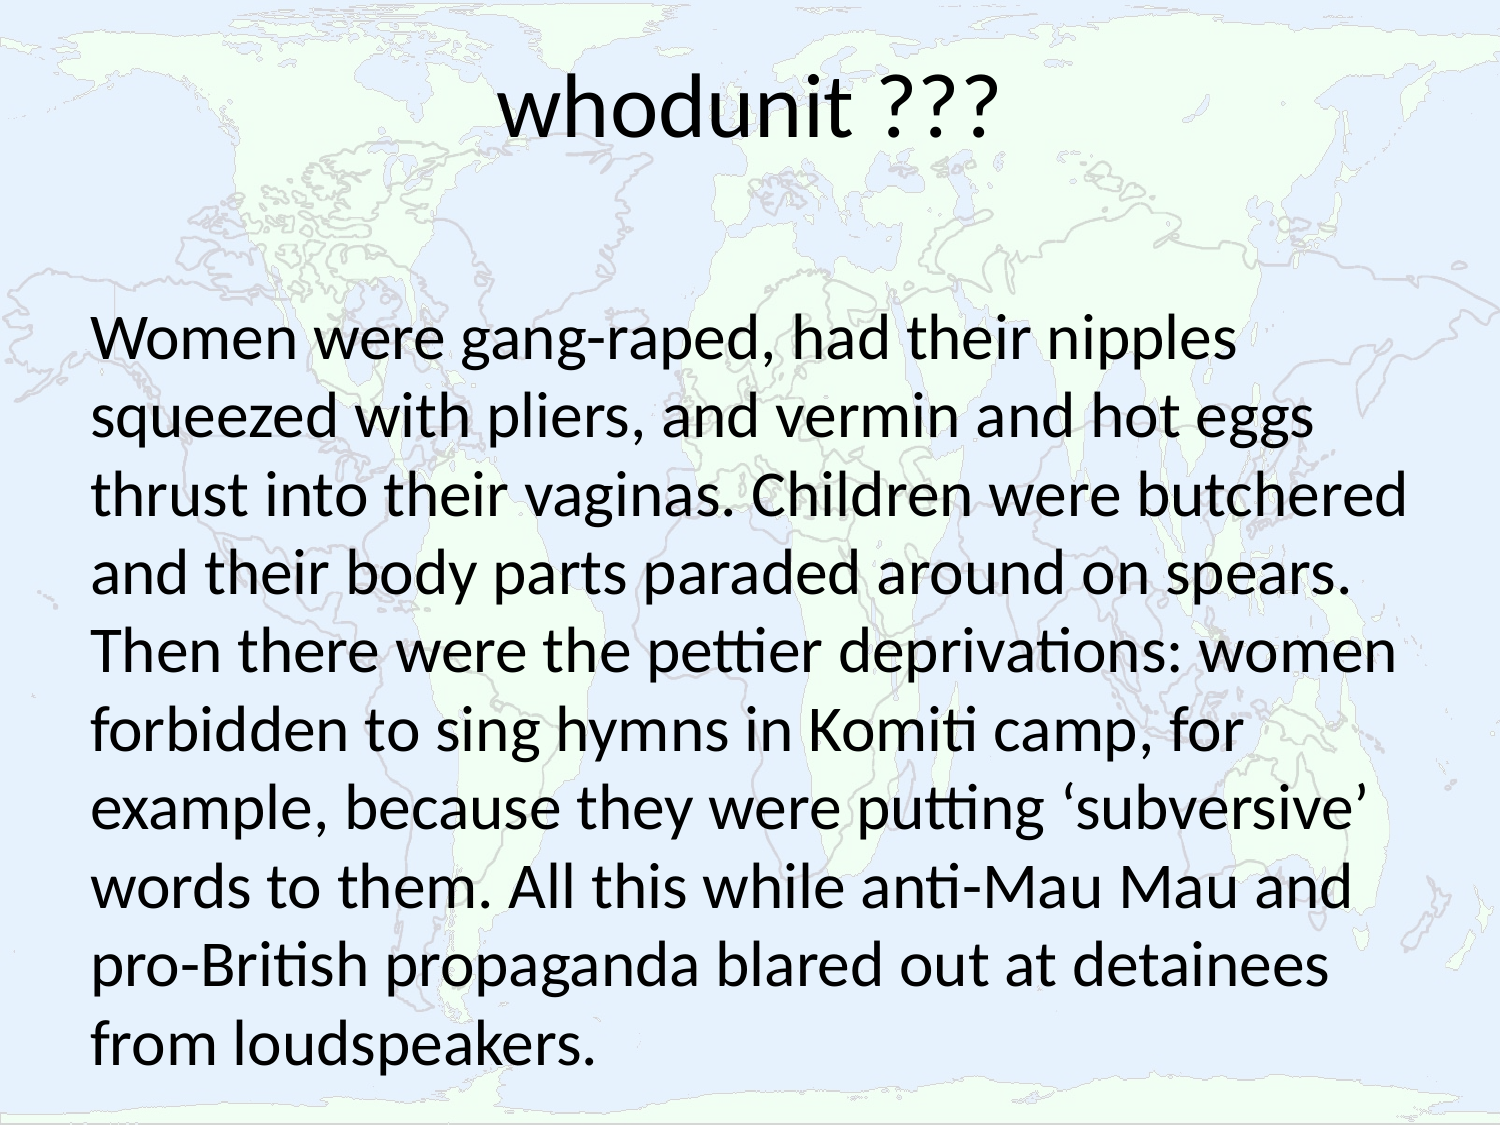

# whodunit ???

Women were gang-raped, had their nipples squeezed with pliers, and vermin and hot eggs thrust into their vaginas. Children were butchered and their body parts paraded around on spears. Then there were the pettier deprivations: women forbidden to sing hymns in Komiti camp, for example, because they were putting ‘subversive’ words to them. All this while anti-Mau Mau and pro-British propaganda blared out at detainees from loudspeakers.